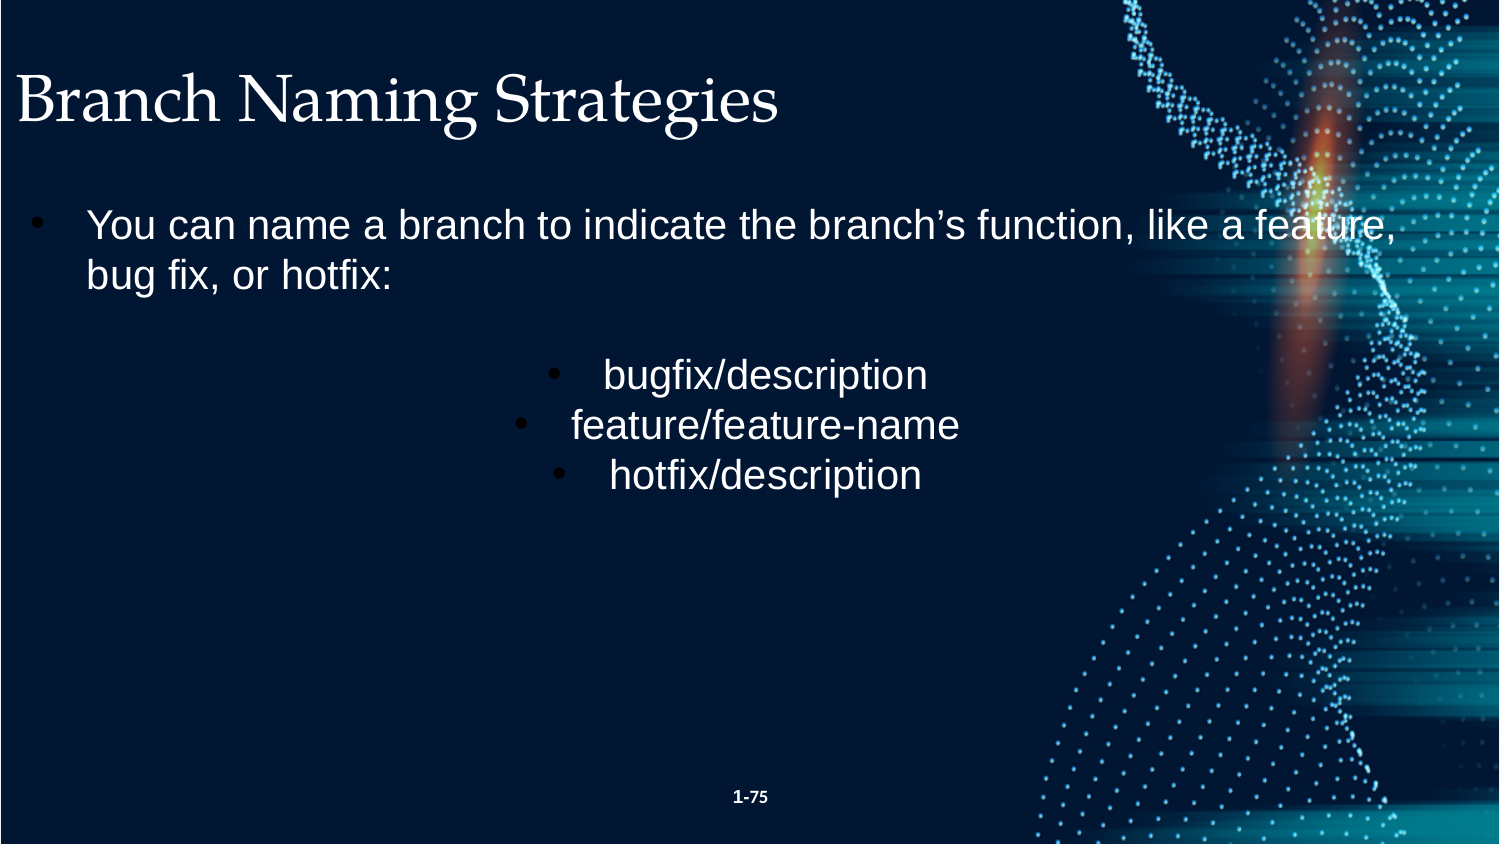

Branch Naming Strategies
You can name a branch to indicate the branch’s function, like a feature, bug fix, or hotfix:

bugfix/description
feature/feature-name
hotfix/description
1-75